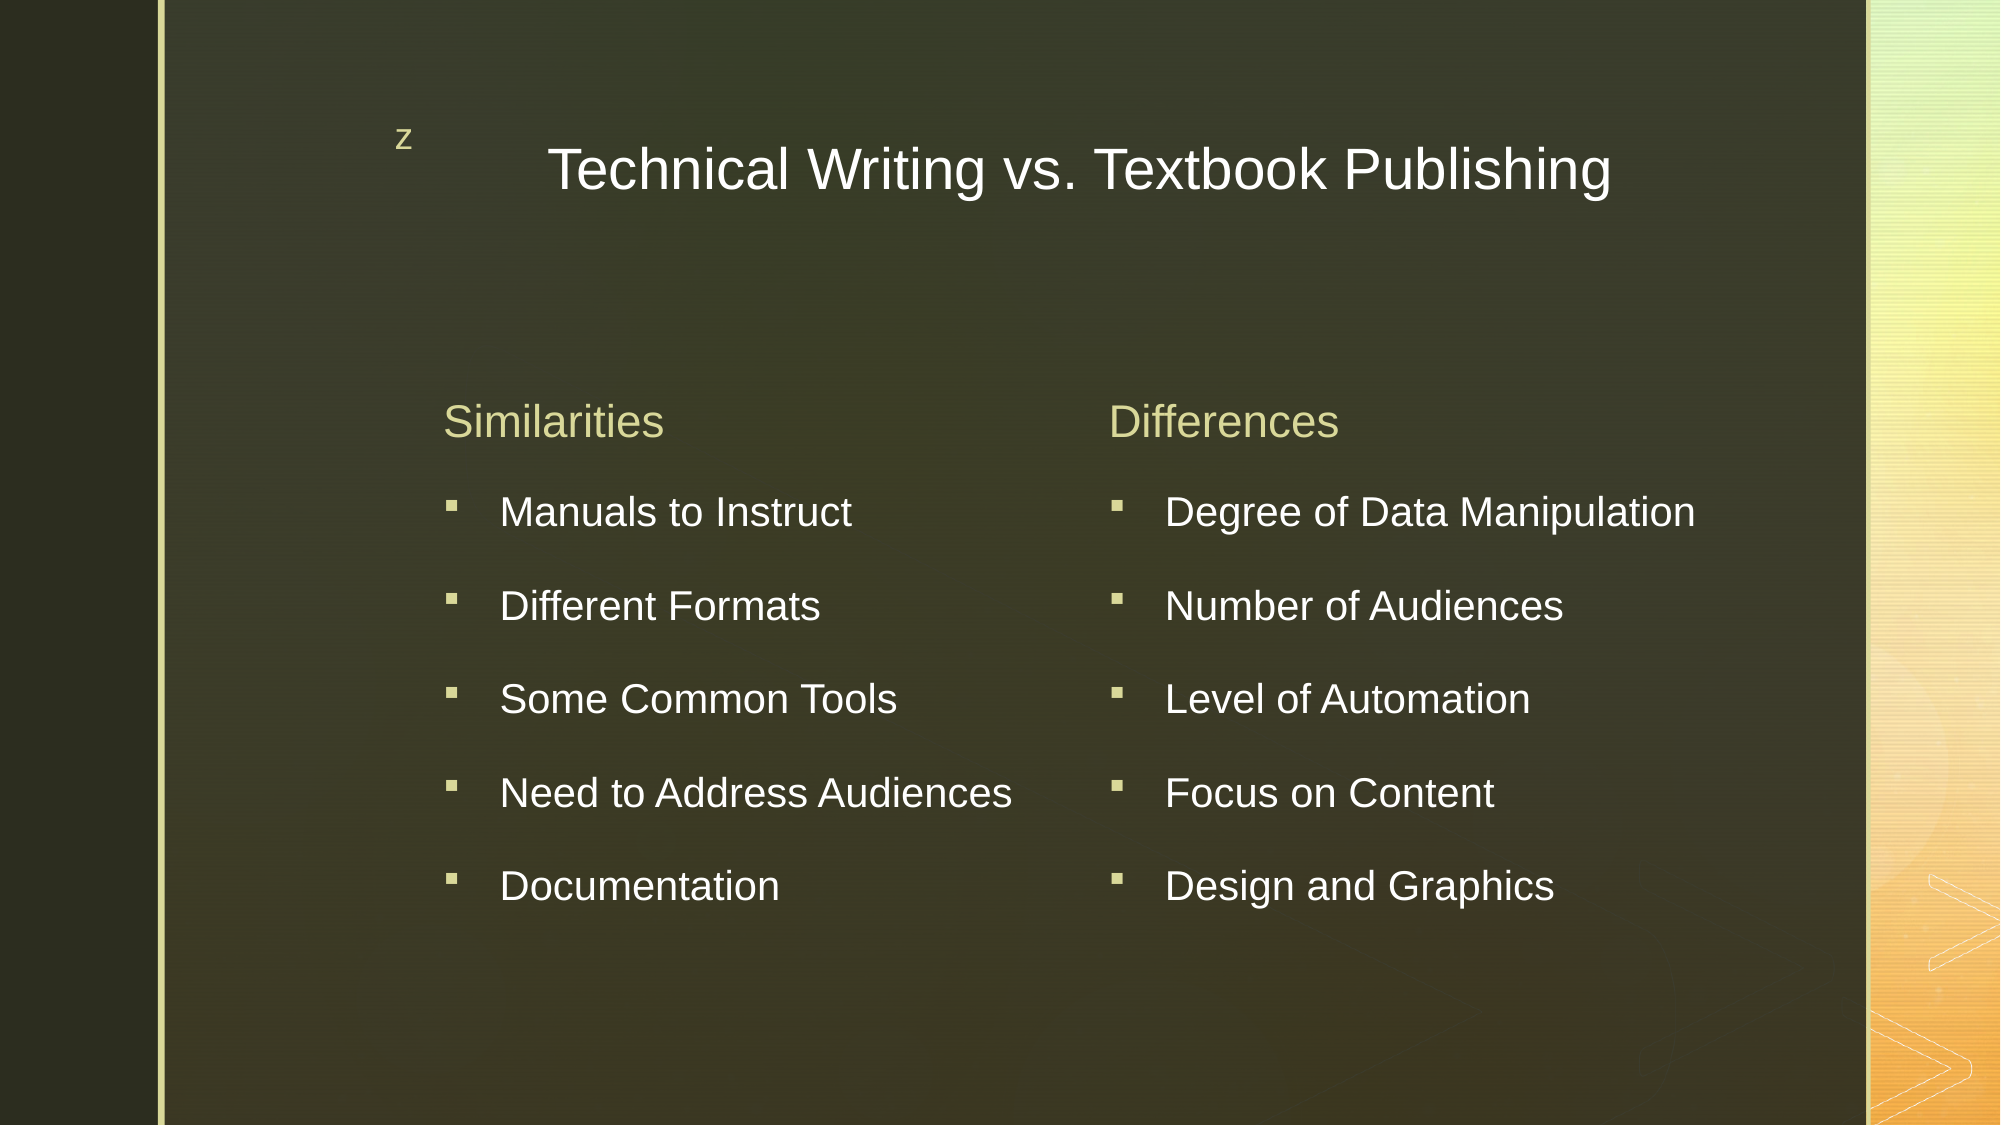

# Technical Writing vs. Textbook Publishing
Similarities
Differences
Manuals to Instruct
Different Formats
Some Common Tools
Need to Address Audiences
Documentation

Degree of Data Manipulation
Number of Audiences
Level of Automation
Focus on Content
Design and Graphics